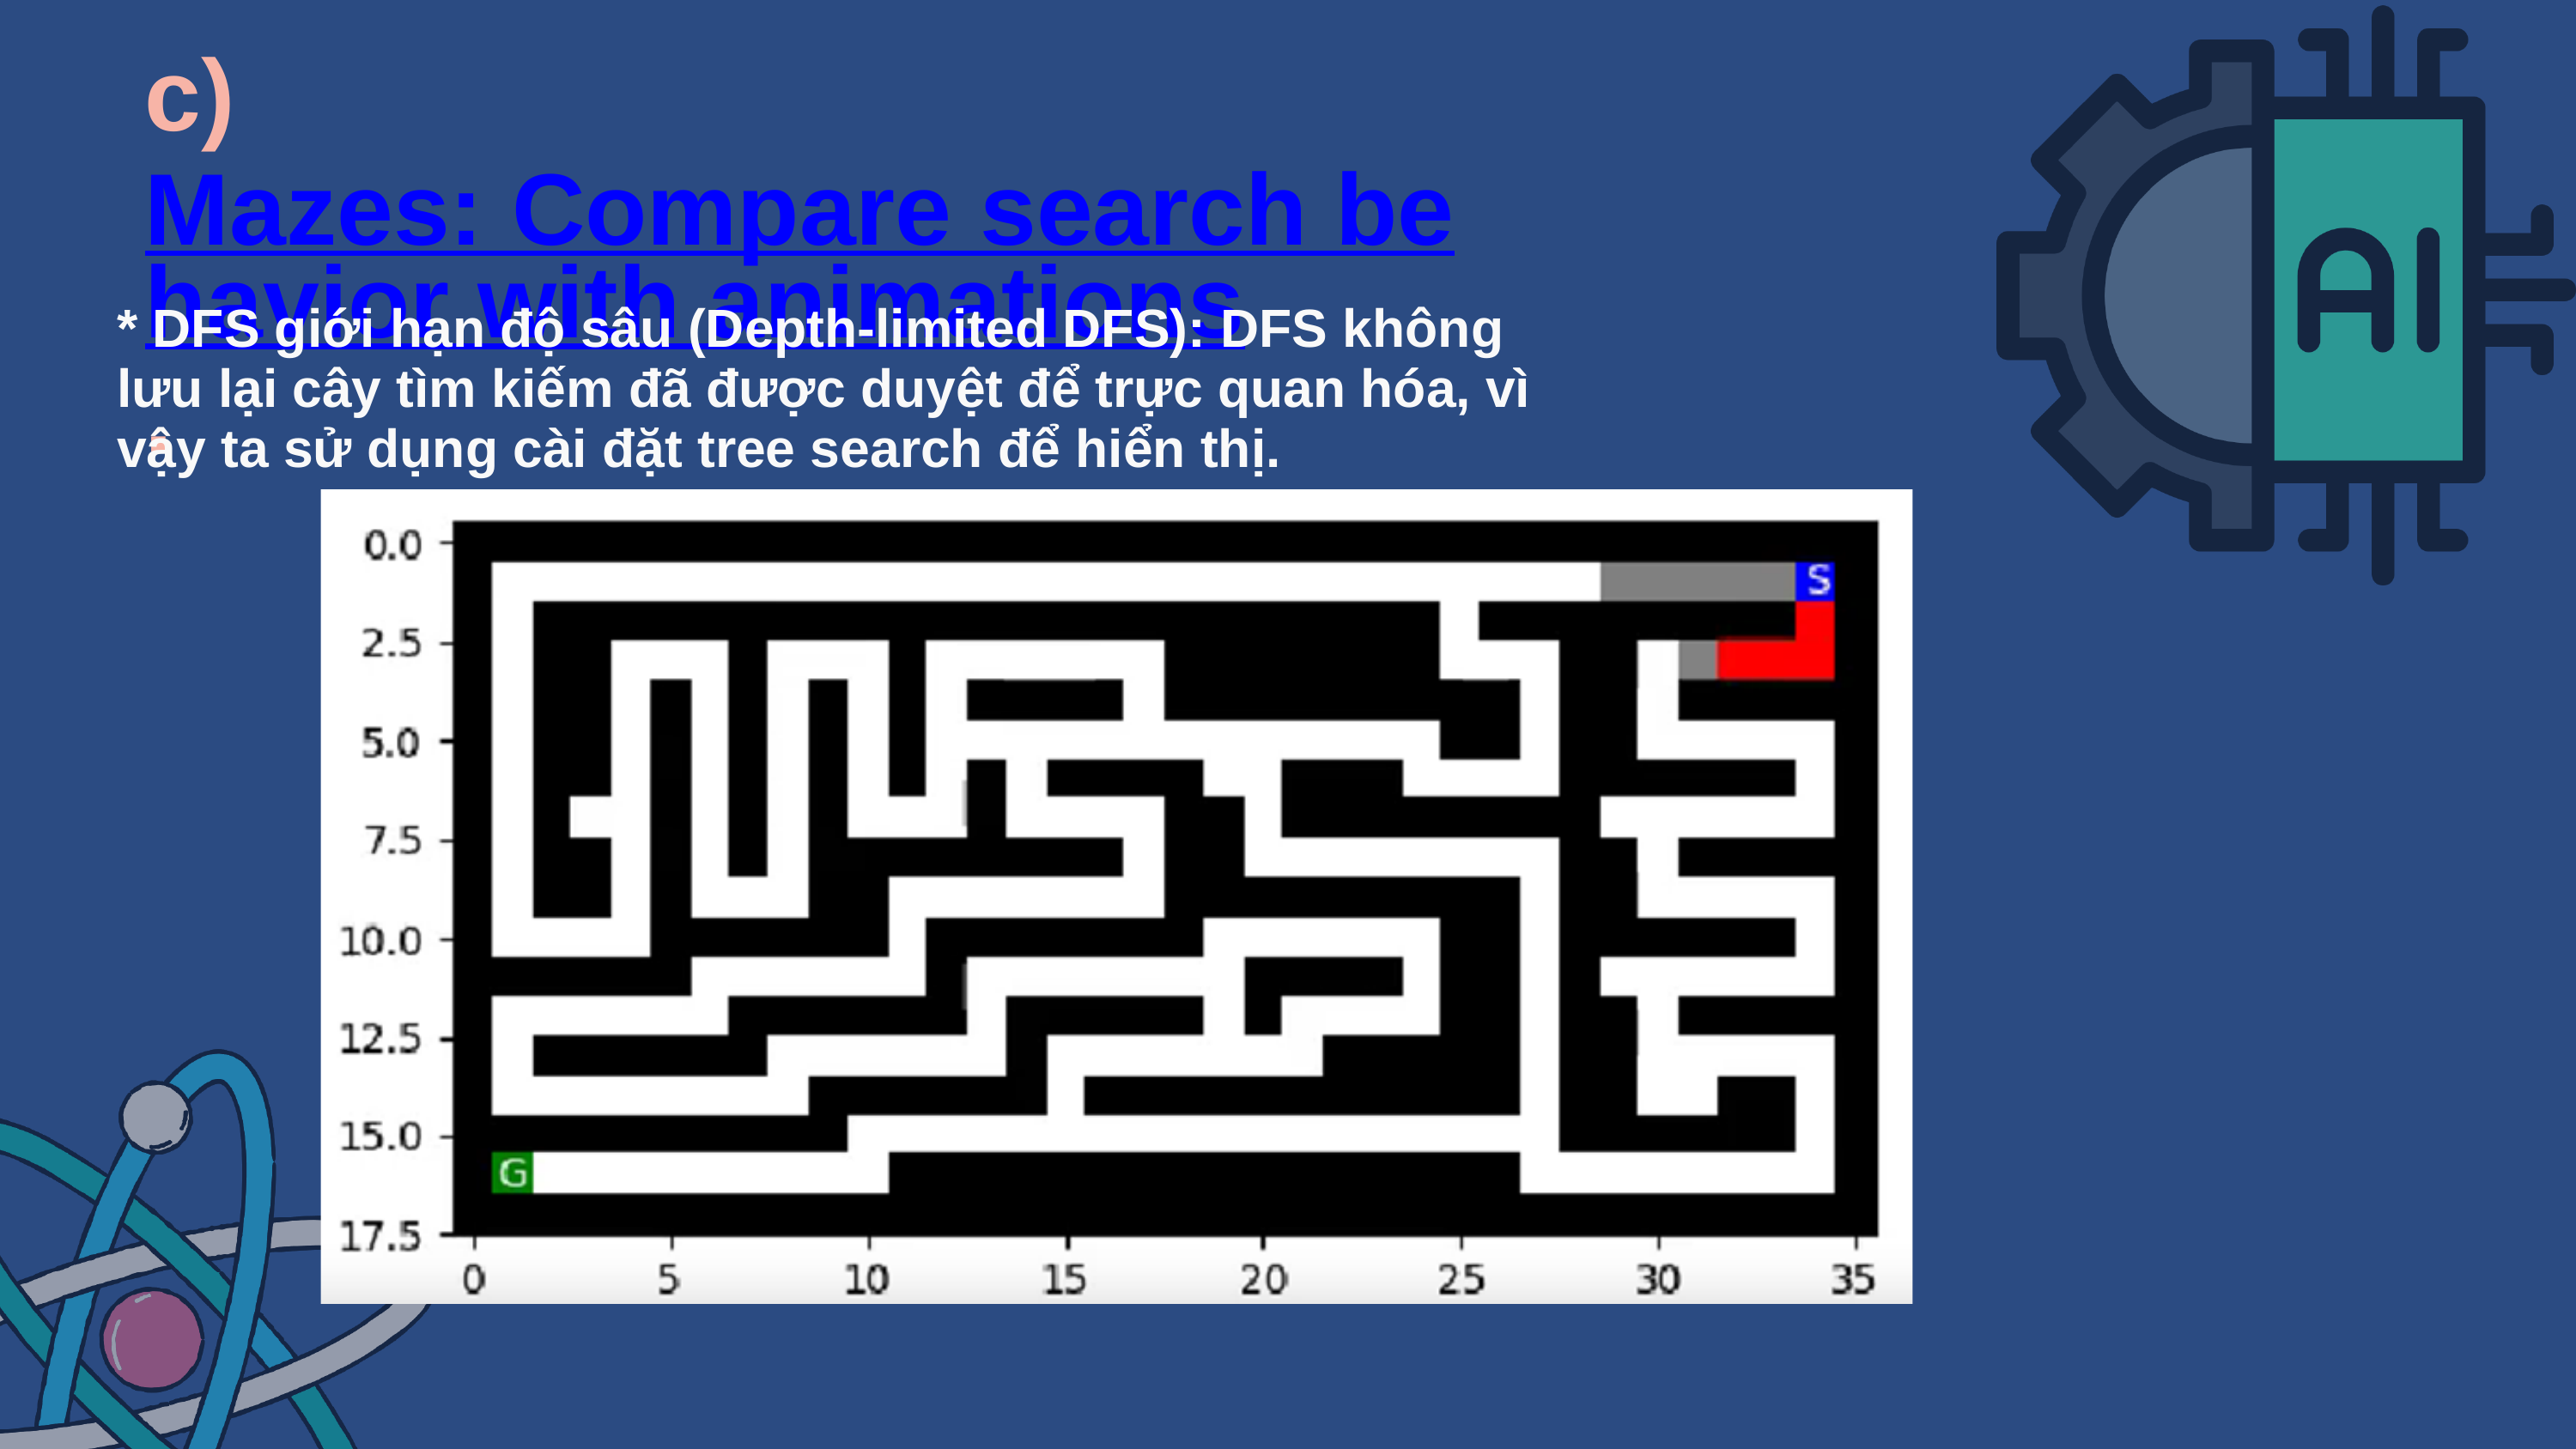

c) Mazes: Compare search behavior with animations.

* DFS giới hạn độ sâu (Depth-limited DFS): DFS không lưu lại cây tìm kiếm đã được duyệt để trực quan hóa, vì vậy ta sử dụng cài đặt tree search để hiển thị.